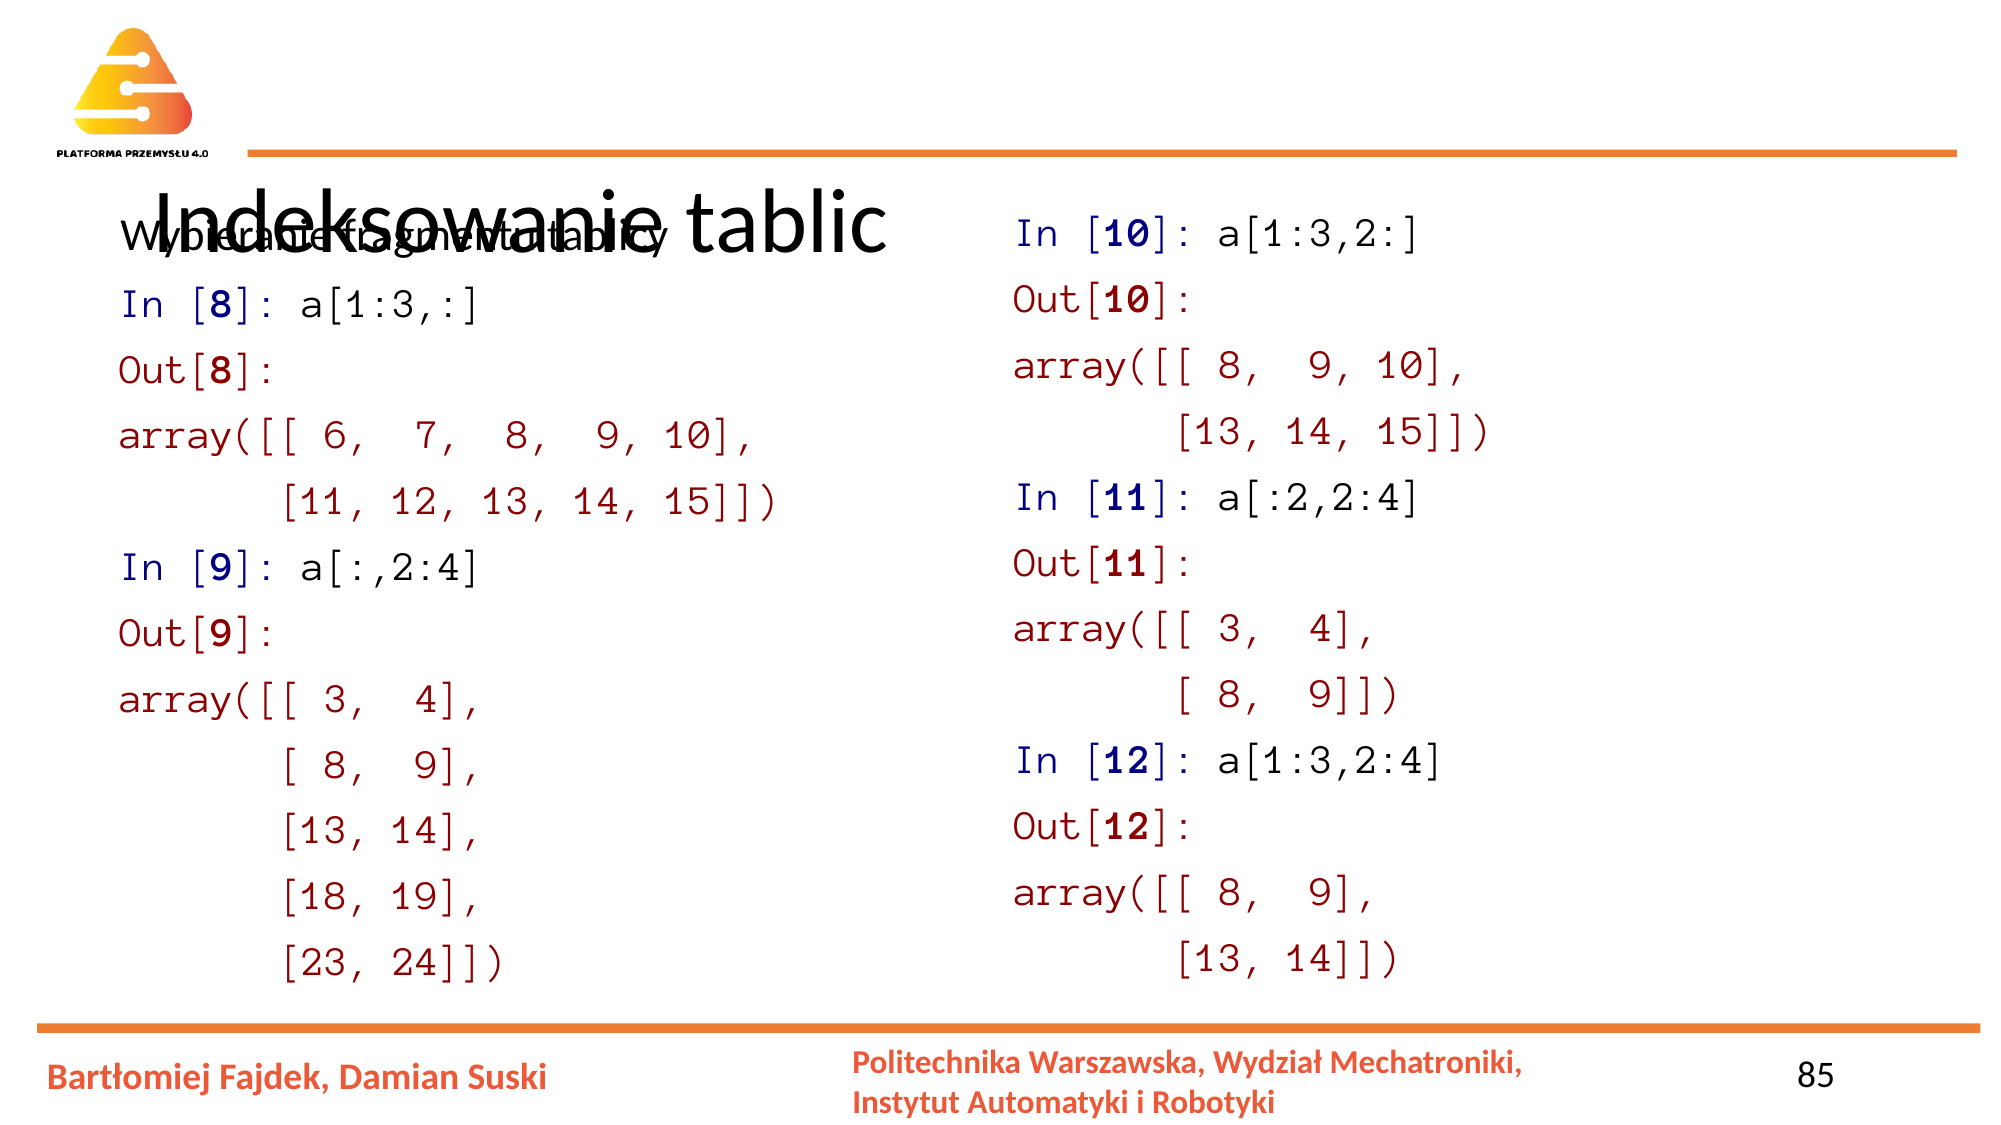

# Indeksowanie tablic
Wybieranie fragmentu tablicy
In [8]: a[1:3,:]
Out[8]:
array([[ 6,  7,  8,  9, 10],
       [11, 12, 13, 14, 15]])
In [9]: a[:,2:4]
Out[9]:
array([[ 3,  4],
       [ 8,  9],
       [13, 14],
       [18, 19],
       [23, 24]])

In [10]: a[1:3,2:]
Out[10]:
array([[ 8,  9, 10],
       [13, 14, 15]])
In [11]: a[:2,2:4]
Out[11]:
array([[ 3,  4],
       [ 8,  9]])
In [12]: a[1:3,2:4]
Out[12]:
array([[ 8,  9],
       [13, 14]])

85